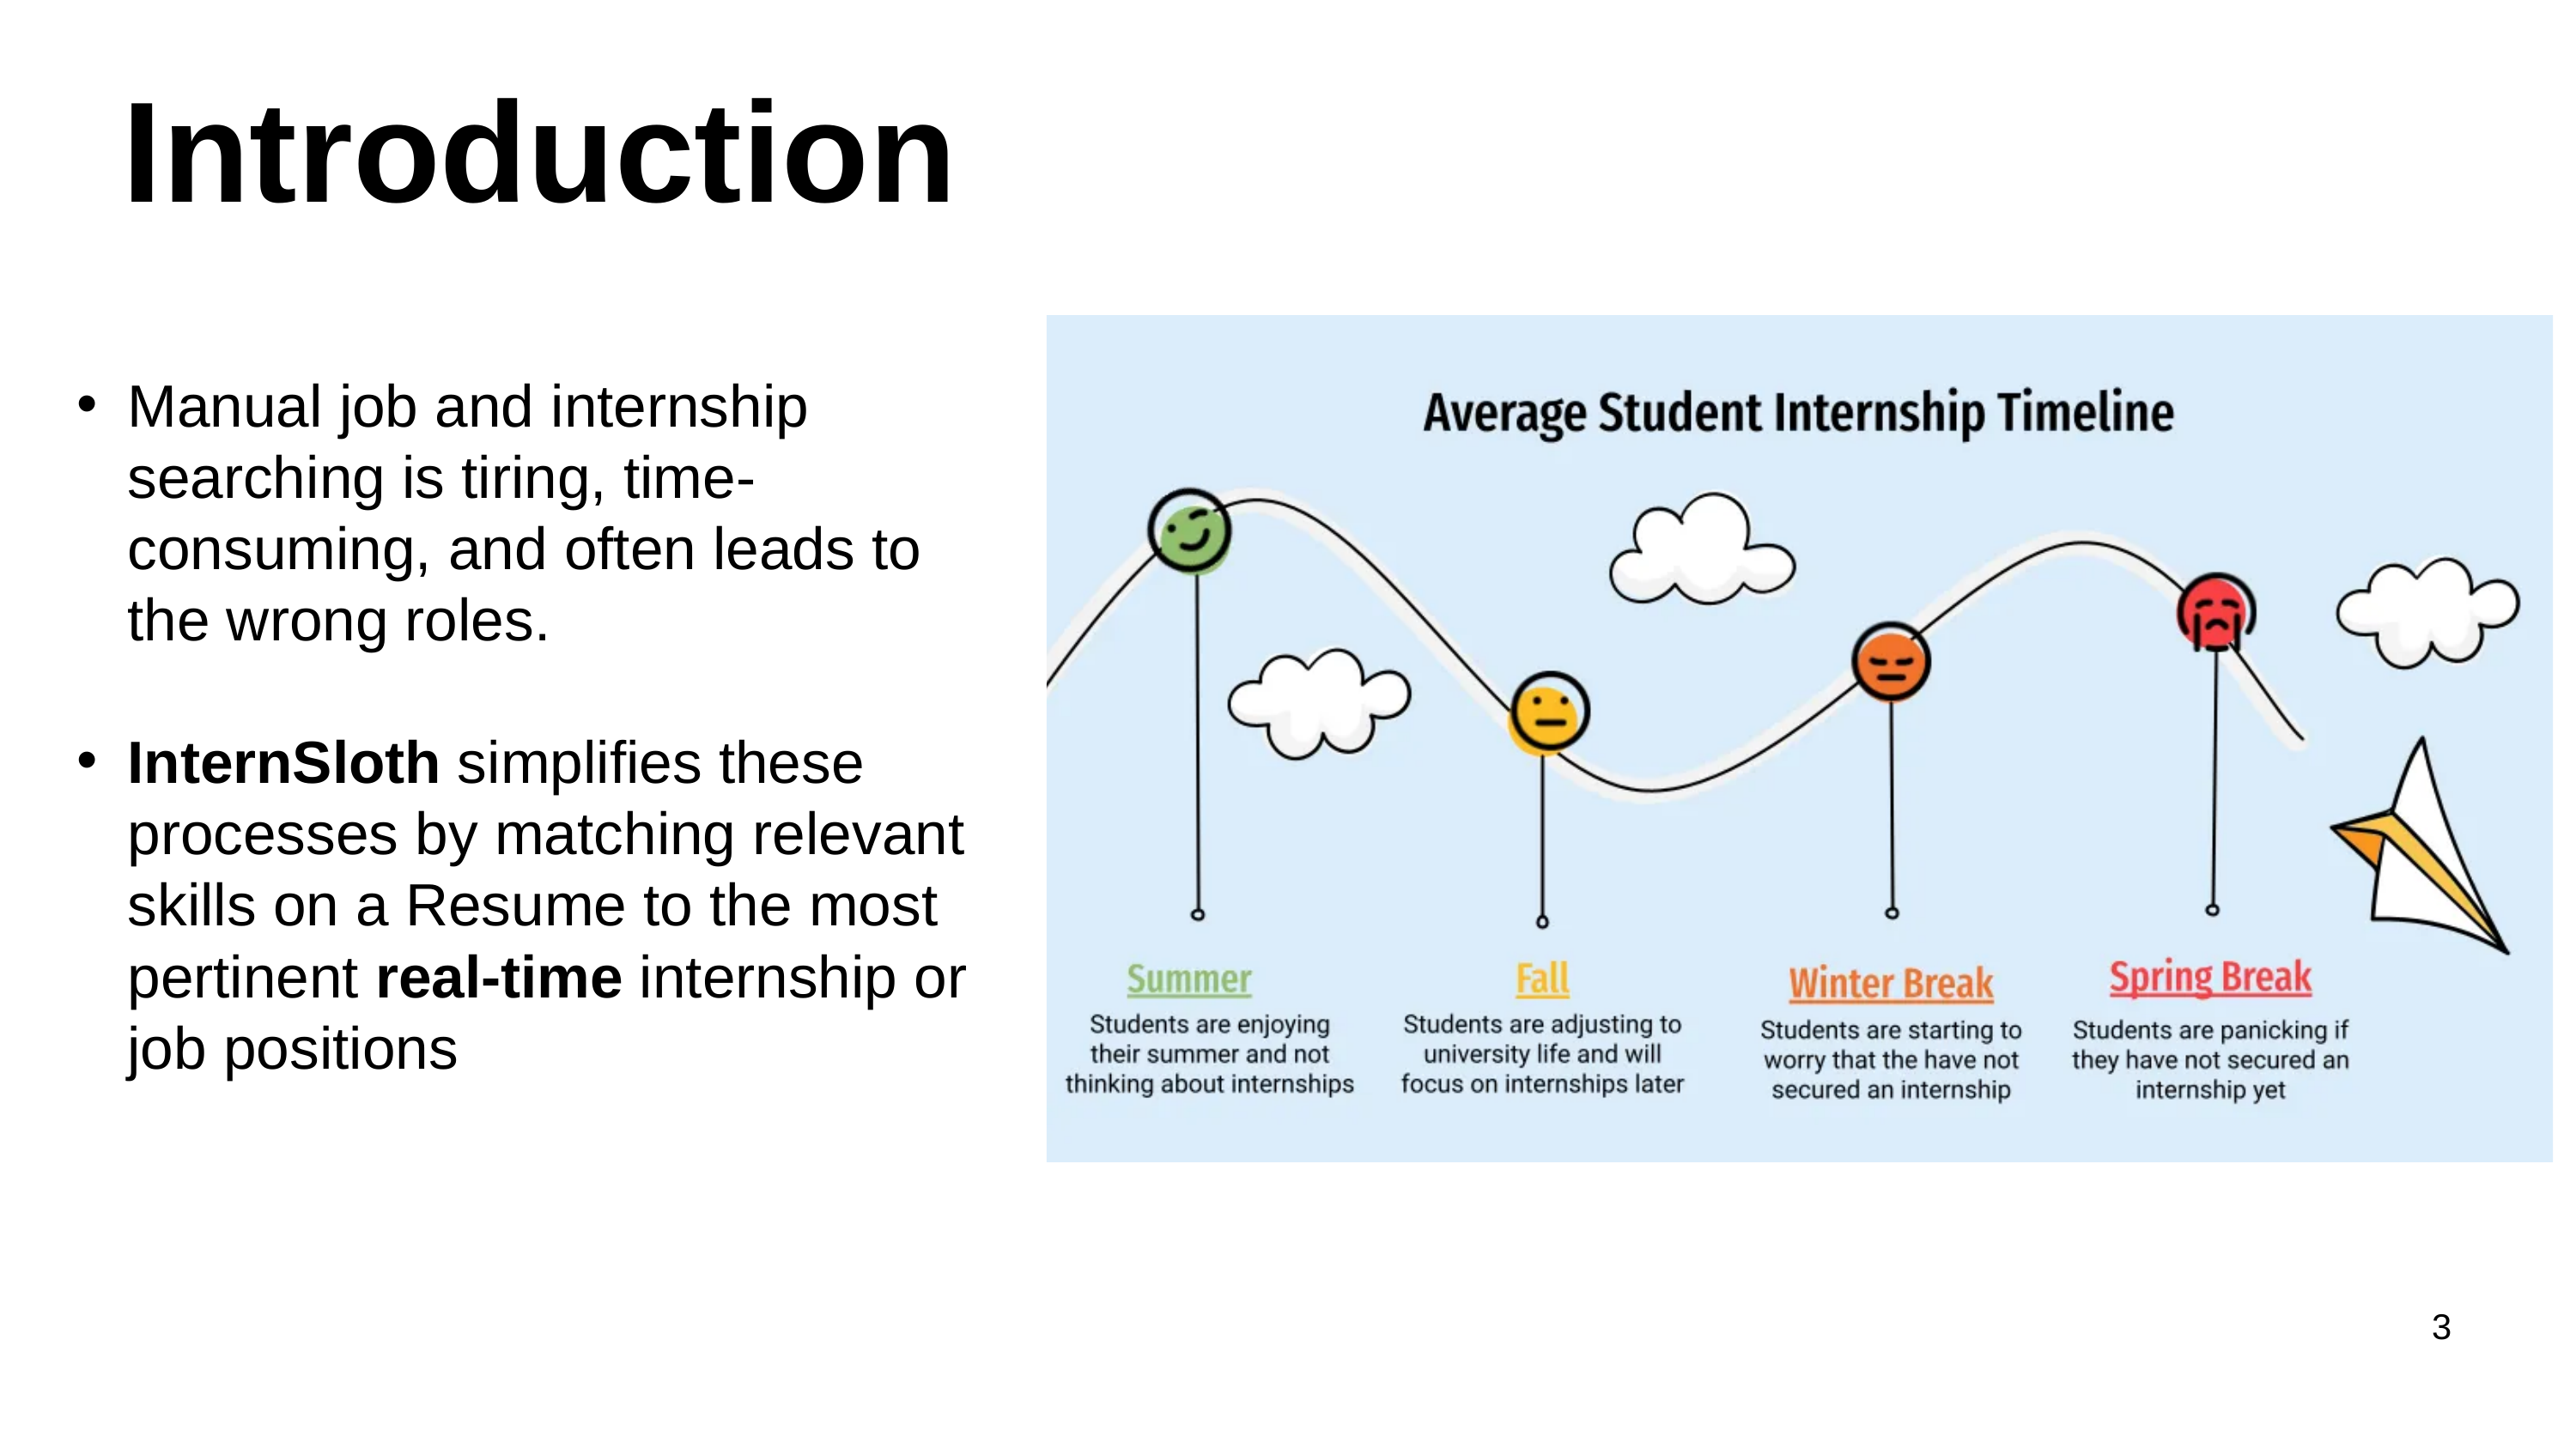

Introduction

Manual job and internship searching is tiring, time-consuming, and often leads to the wrong roles.

InternSloth simplifies these processes by matching relevant skills on a Resume to the most pertinent real-time internship or job positions
3